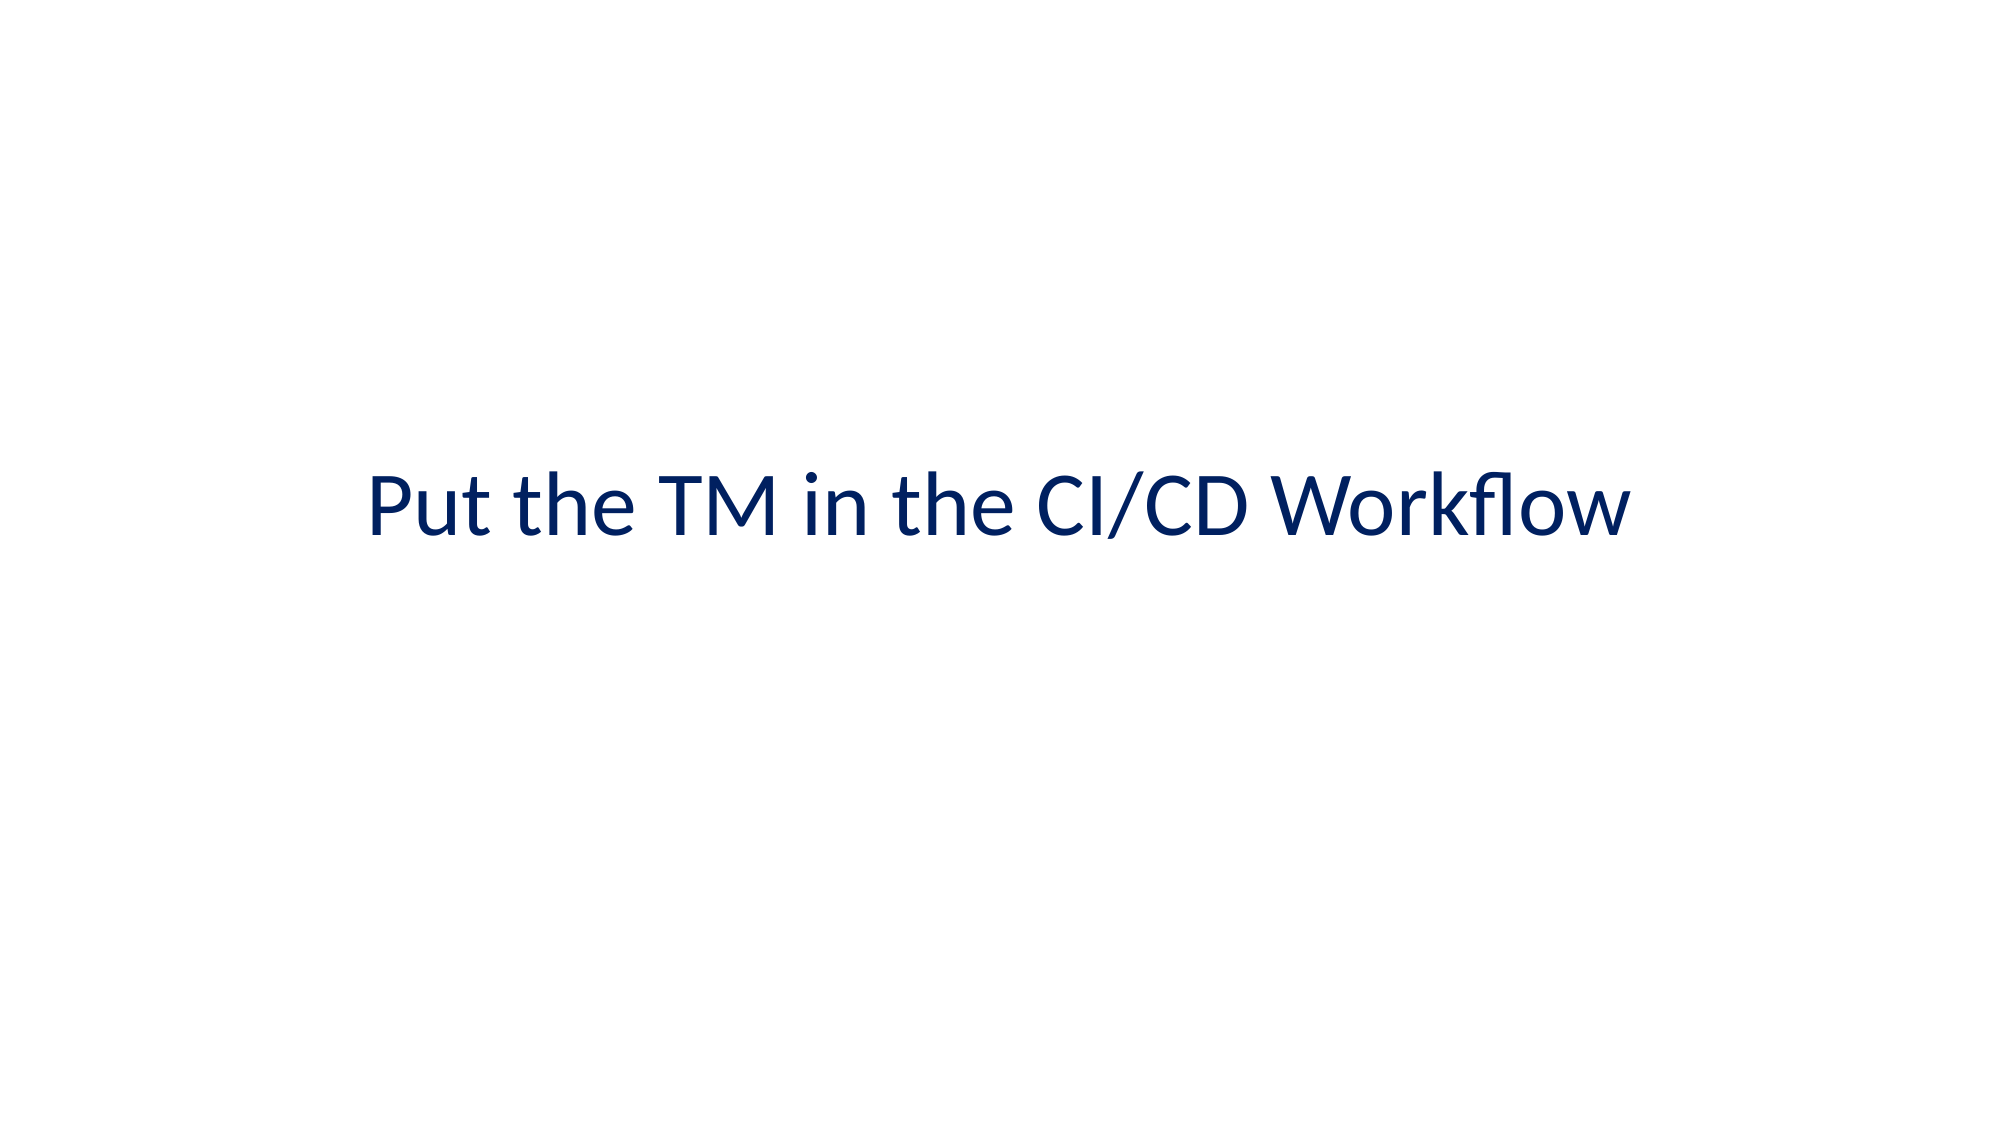

# Put the TM in the CI/CD Workflow